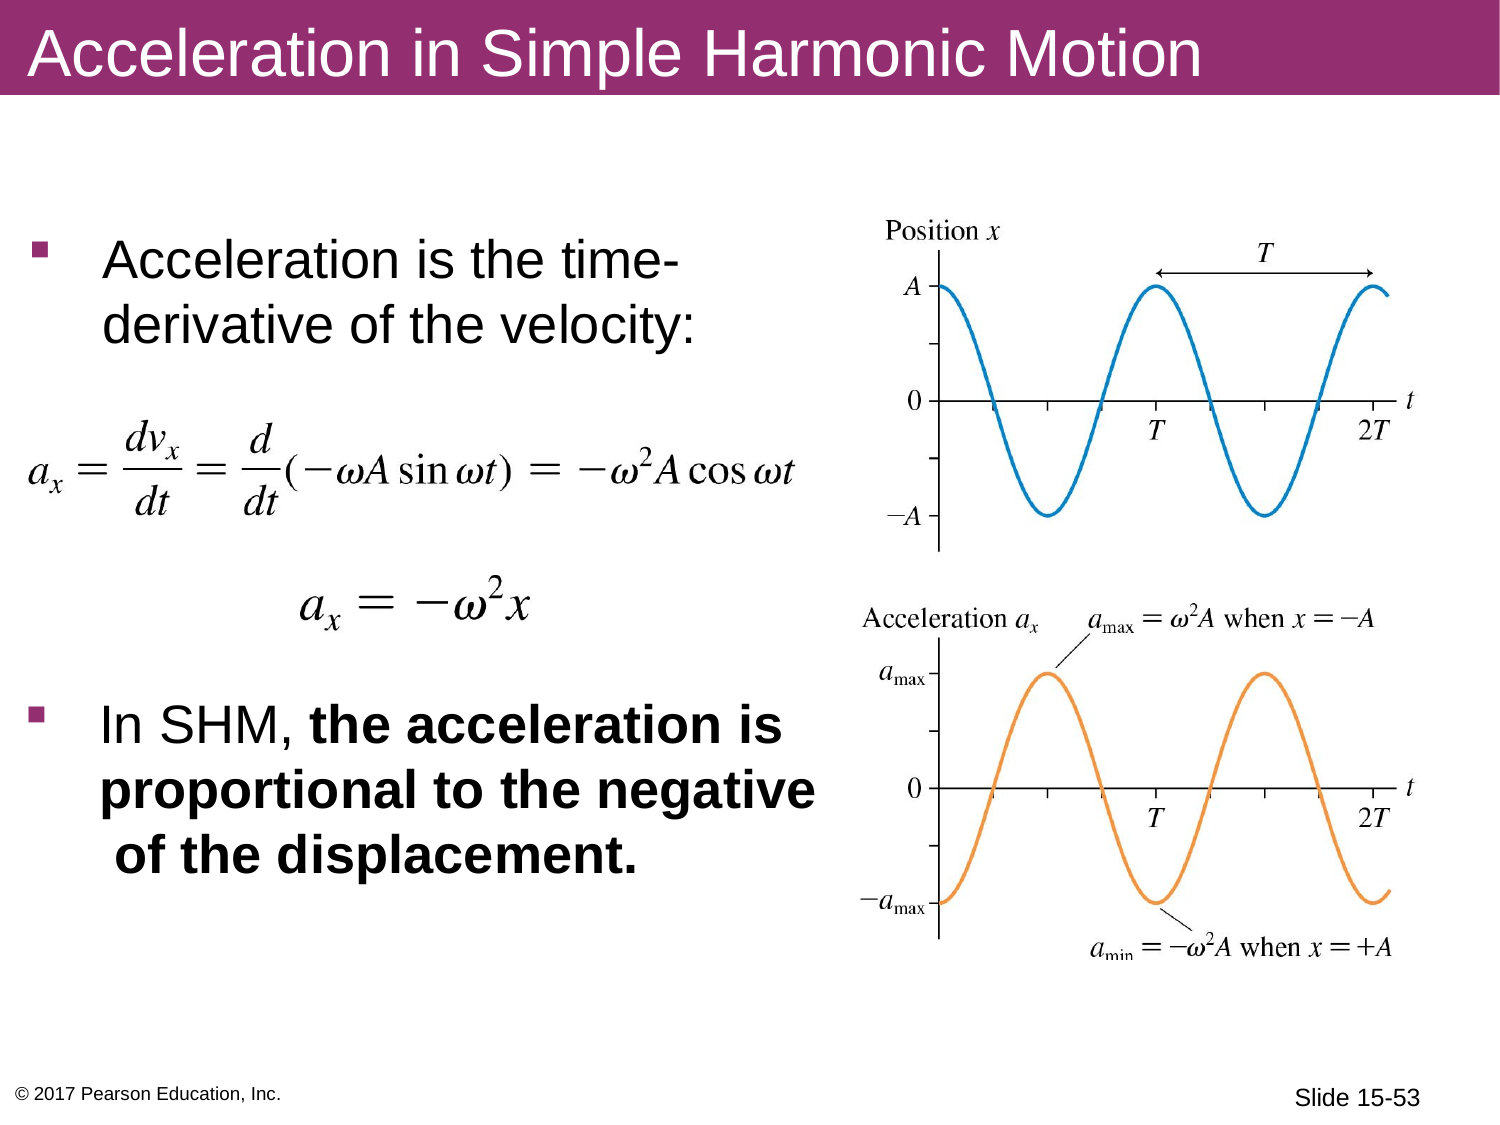

# Acceleration in Simple Harmonic Motion

Acceleration is the time-  derivative of the velocity:

In SHM, the acceleration is  proportional to the negative  of the displacement.
© 2017 Pearson Education, Inc.
Slide 15-53